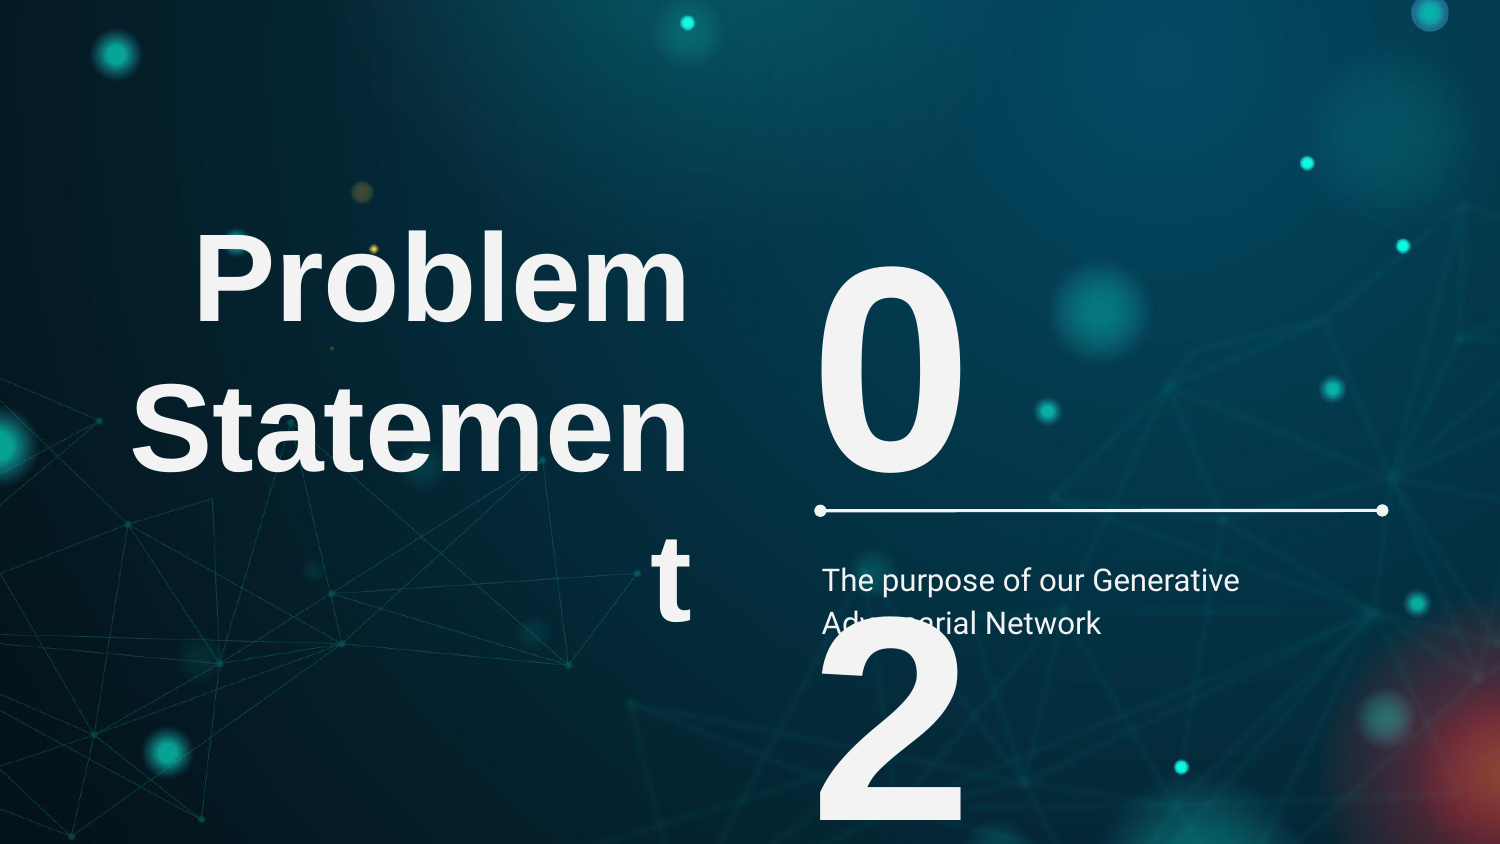

# Problem Statement
02
The purpose of our Generative Adversarial Network